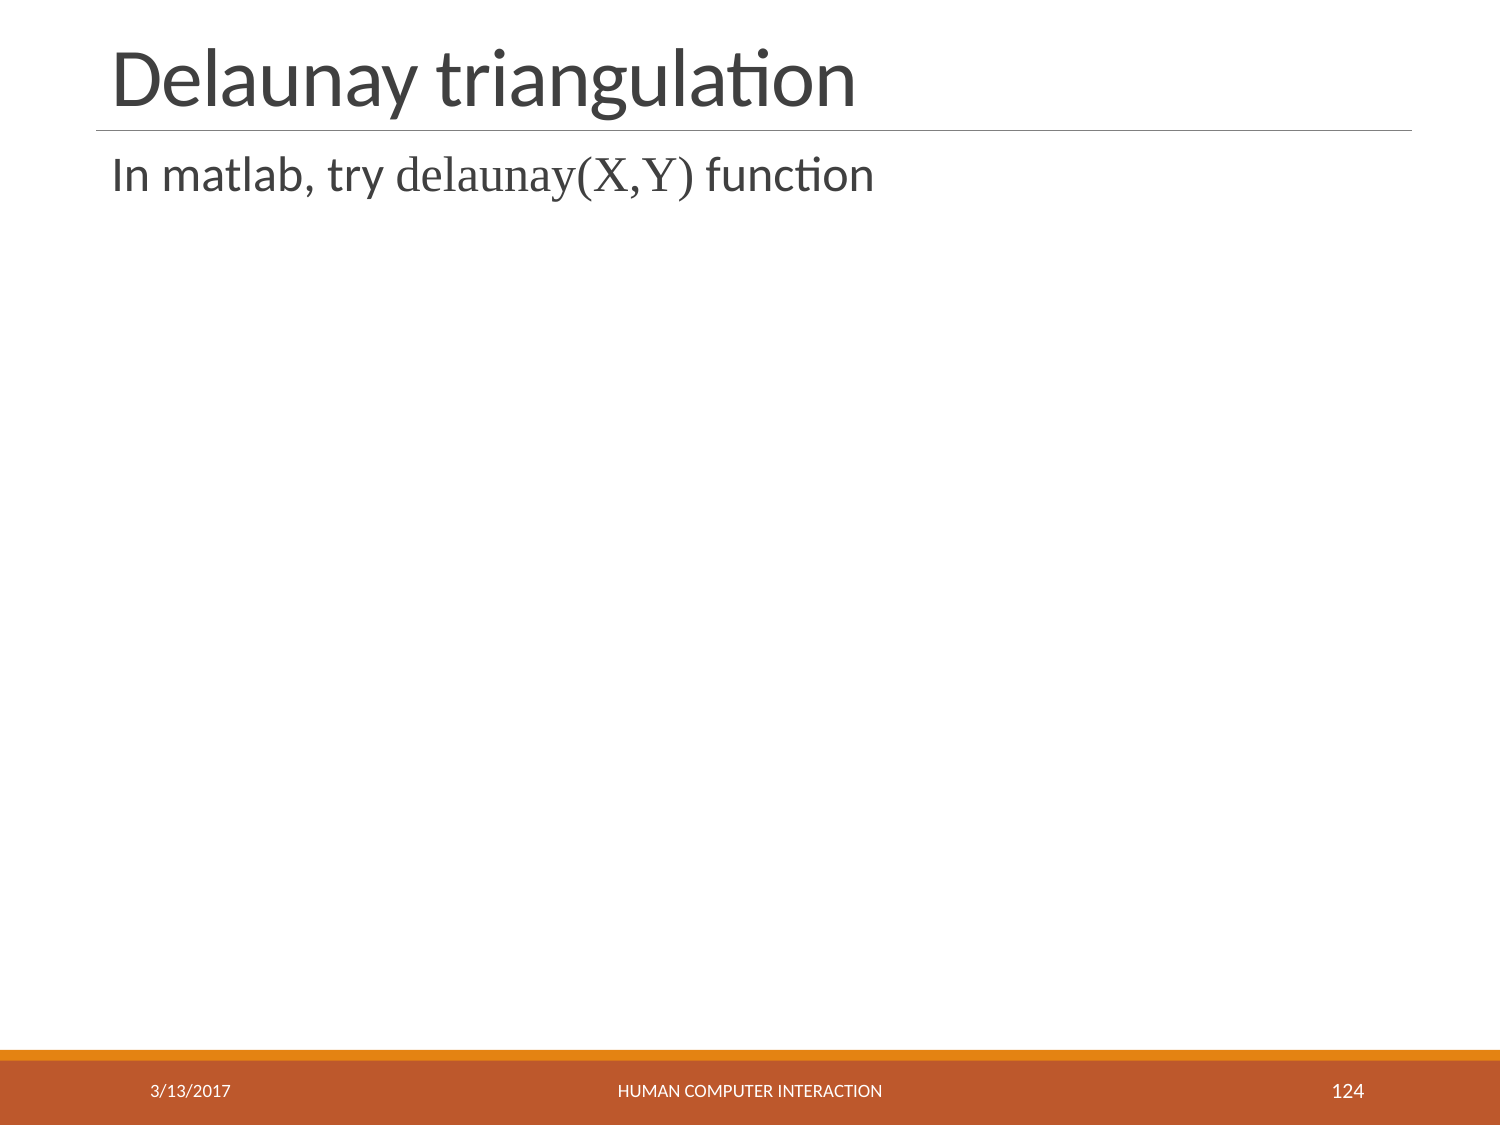

# Delaunay triangulation
In matlab, try delaunay(X,Y) function
3/13/2017
HUMAN COMPUTER INTERACTION
124